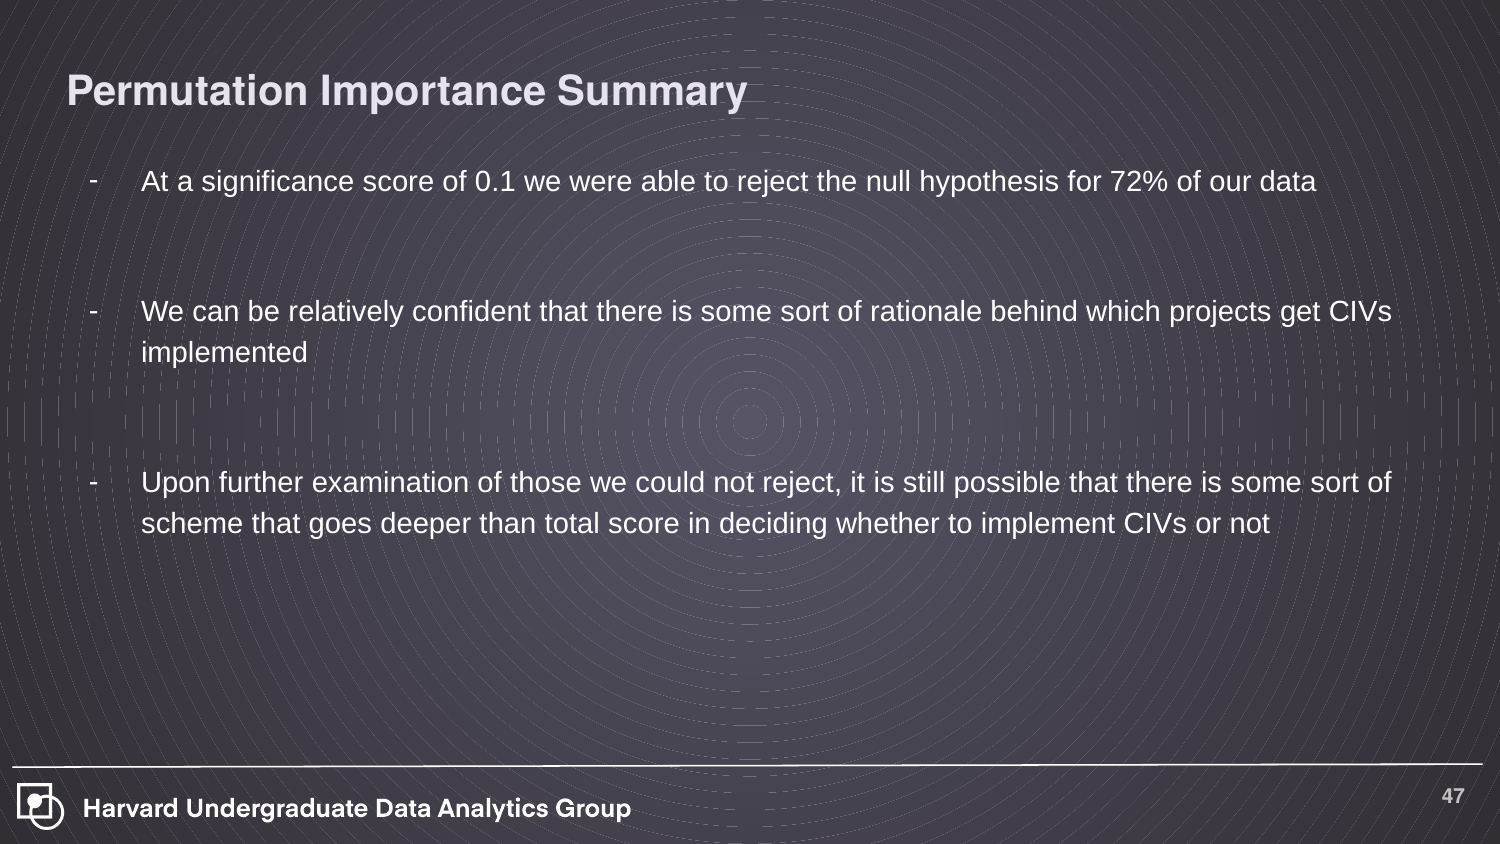

# Permutation Importance Summary
At a significance score of 0.1 we were able to reject the null hypothesis for 72% of our data

We can be relatively confident that there is some sort of rationale behind which projects get CIVs implemented

Upon further examination of those we could not reject, it is still possible that there is some sort of scheme that goes deeper than total score in deciding whether to implement CIVs or not

47